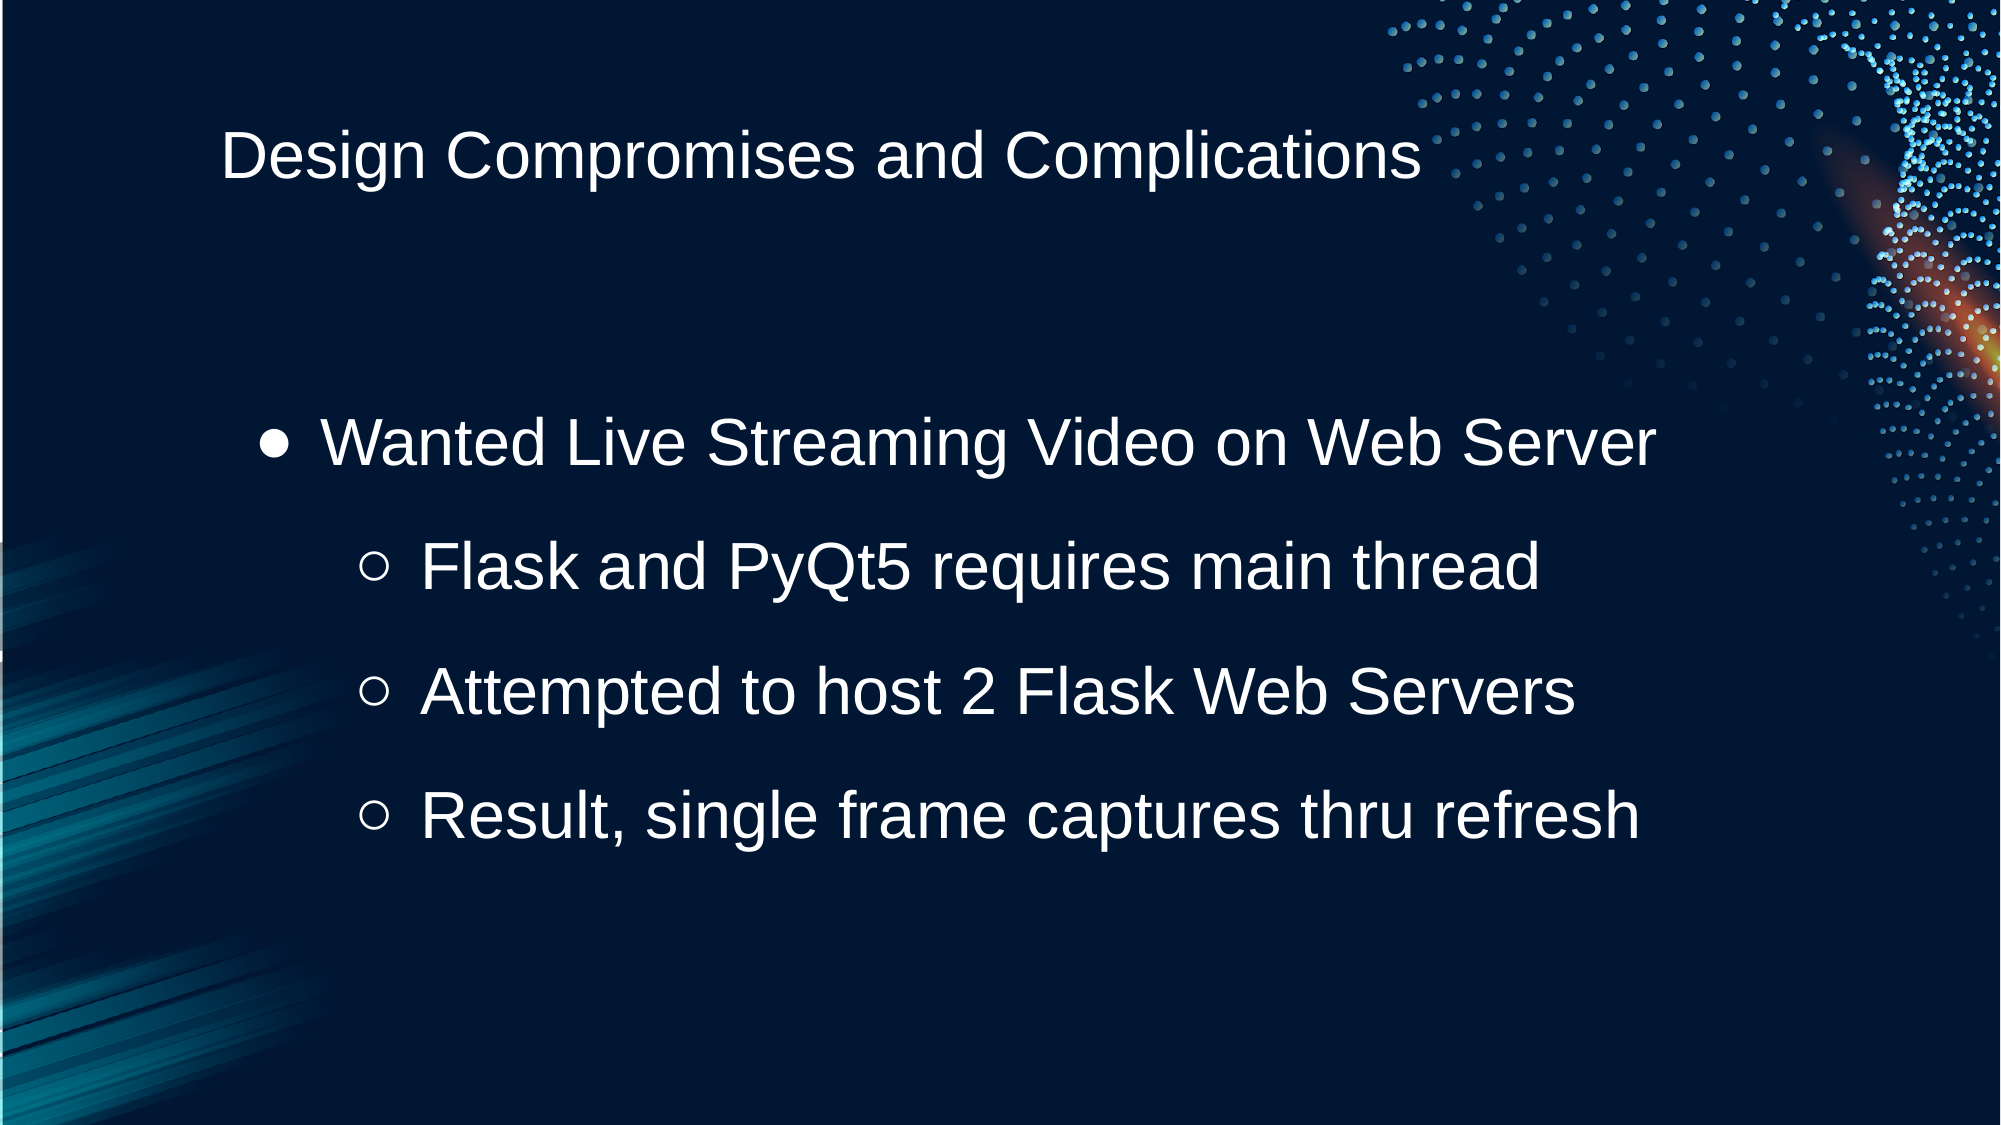

# Design Compromises and Complications
Wanted Live Streaming Video on Web Server
Flask and PyQt5 requires main thread
Attempted to host 2 Flask Web Servers
Result, single frame captures thru refresh